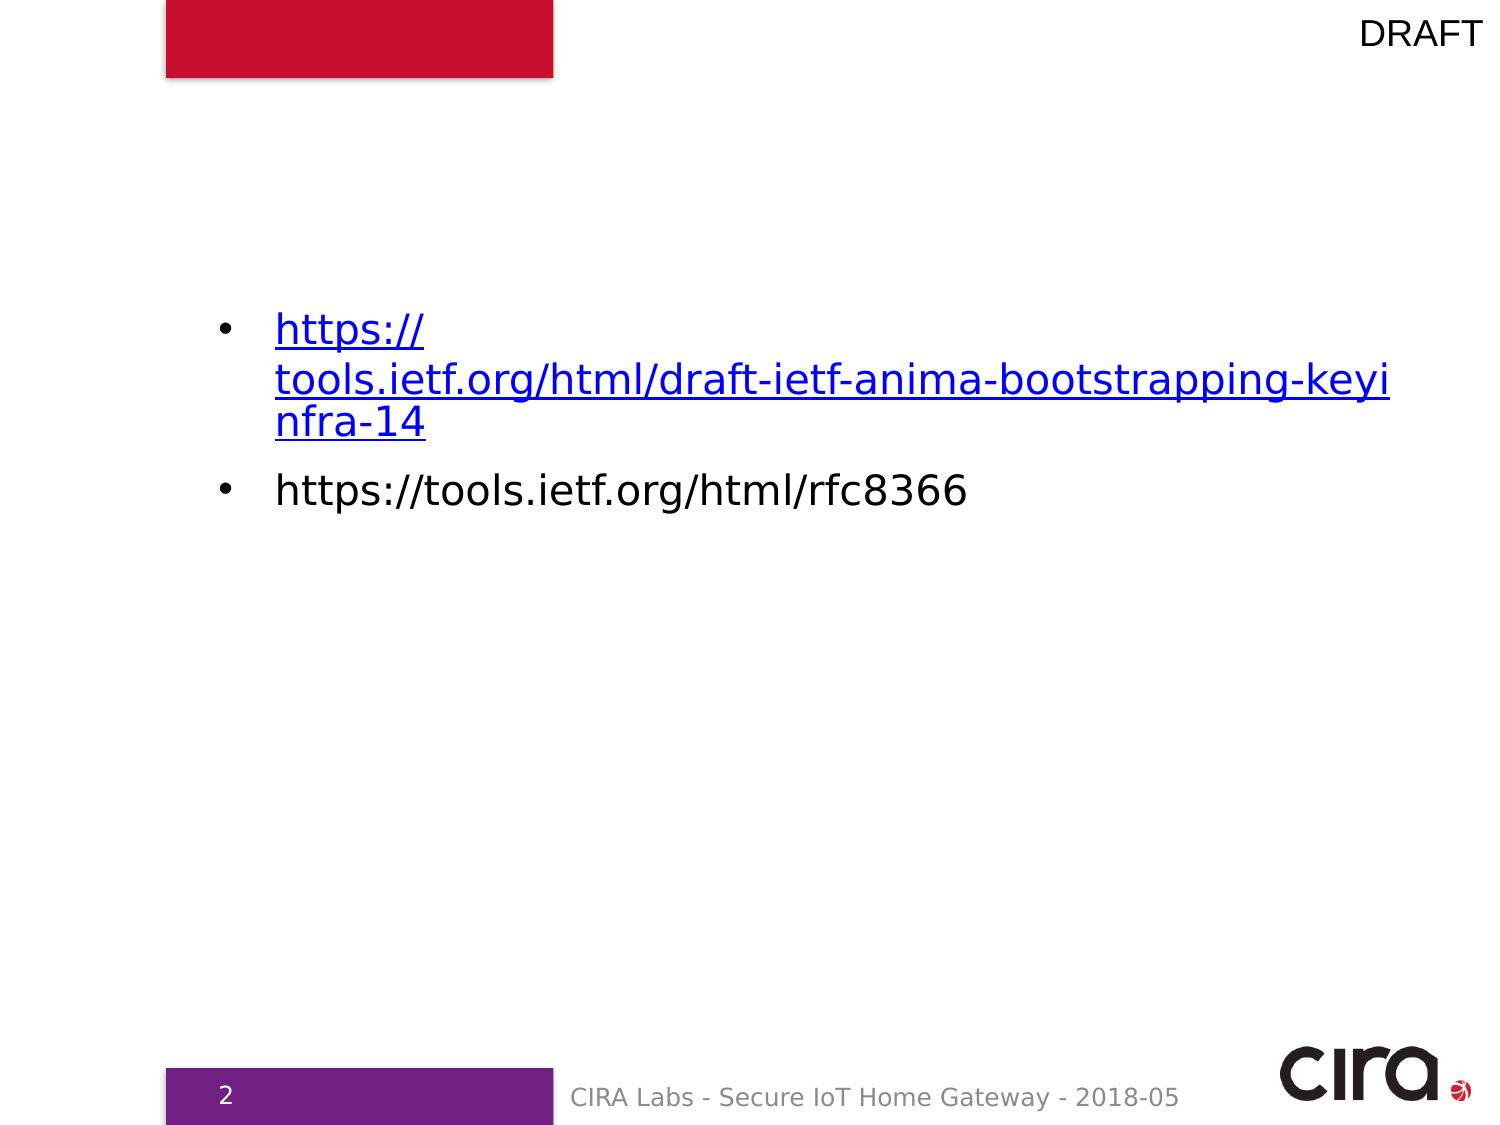

#
https://tools.ietf.org/html/draft-ietf-anima-bootstrapping-keyinfra-14
https://tools.ietf.org/html/rfc8366
2
CIRA Labs - Secure IoT Home Gateway - 2018-05